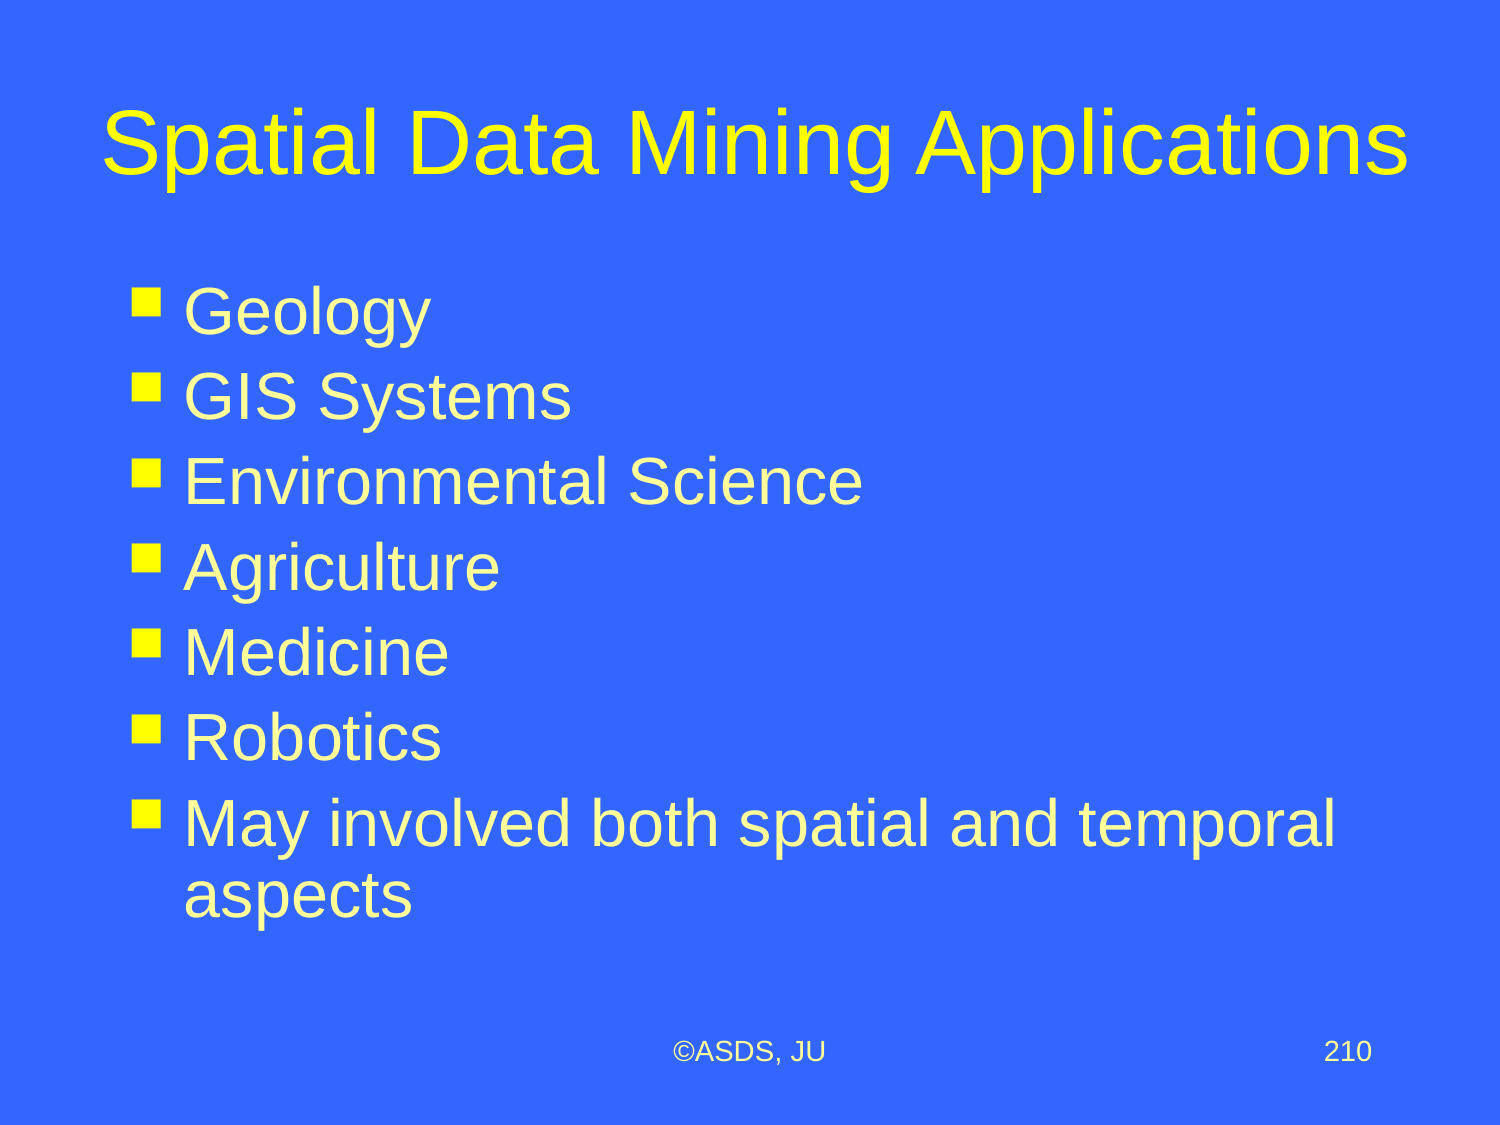

# Spatial Data Mining Applications
Geology
GIS Systems
Environmental Science
Agriculture
Medicine
Robotics
May involved both spatial and temporal aspects
©ASDS, JU
210